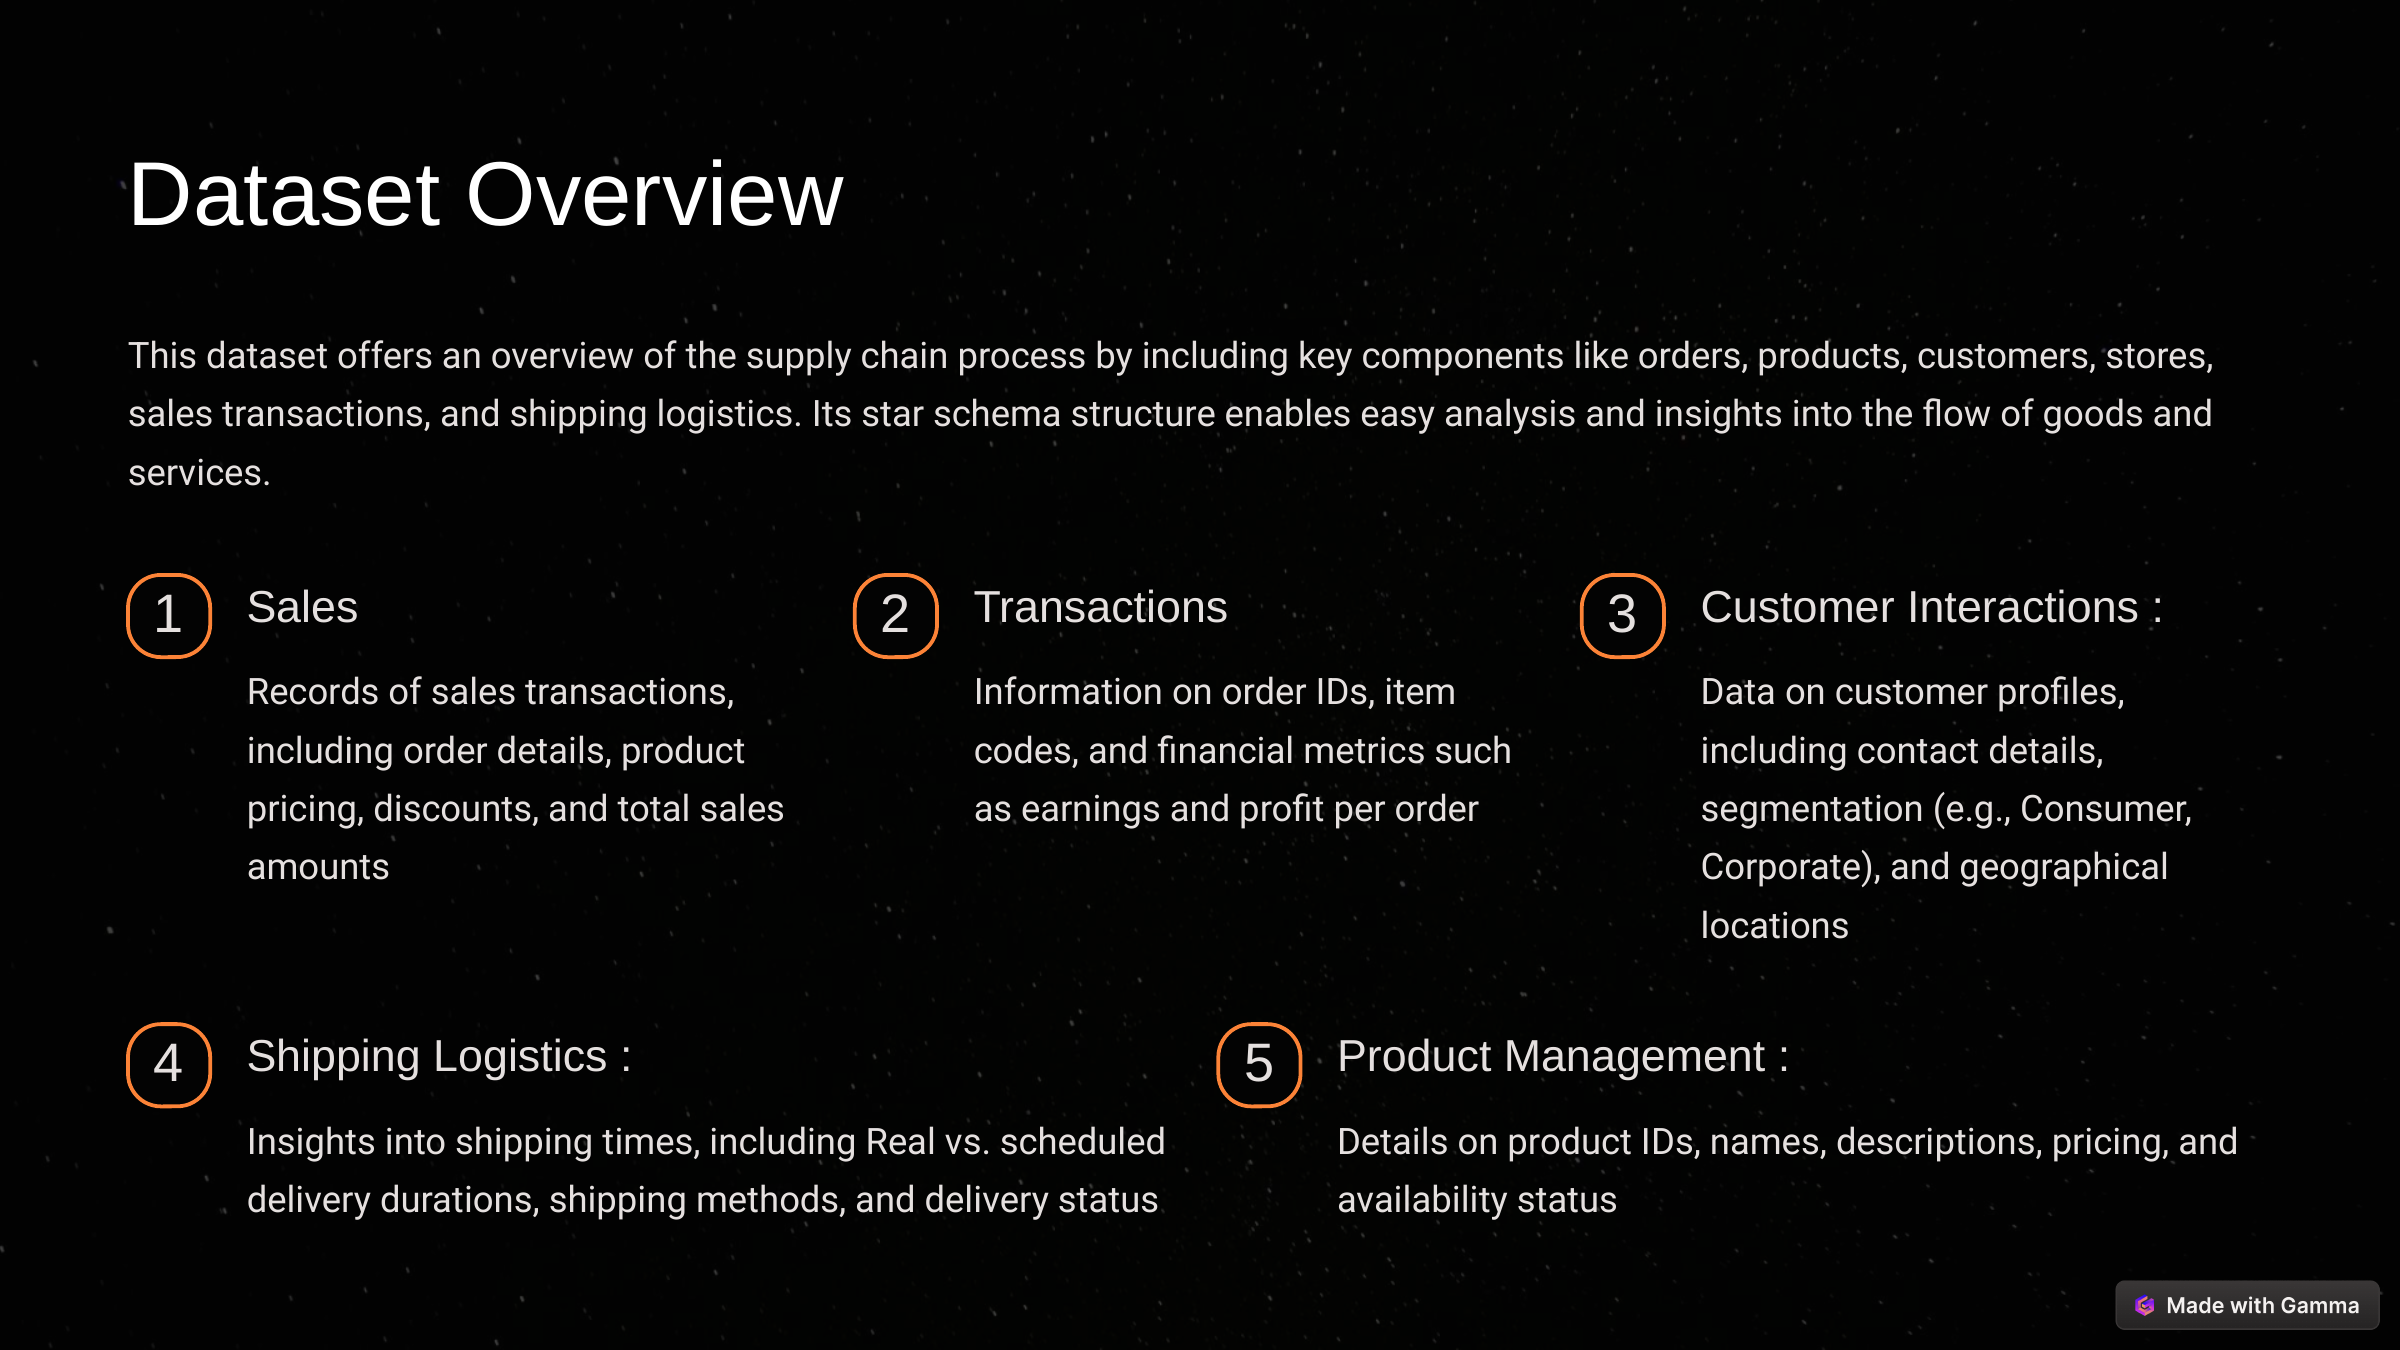

Dataset Overview
This dataset offers an overview of the supply chain process by including key components like orders, products, customers, stores, sales transactions, and shipping logistics. Its star schema structure enables easy analysis and insights into the flow of goods and services.

Sales

Transactions

Customer Interactions :
1
2
3
Records of sales transactions, including order details, product pricing, discounts, and total sales amounts
Information on order IDs, item codes, and financial metrics such as earnings and profit per order
Data on customer profiles, including contact details, segmentation (e.g., Consumer, Corporate), and geographical locations

Shipping Logistics :

Product Management :
4
5
Insights into shipping times, including Real vs. scheduled delivery durations, shipping methods, and delivery status
Details on product IDs, names, descriptions, pricing, and availability status